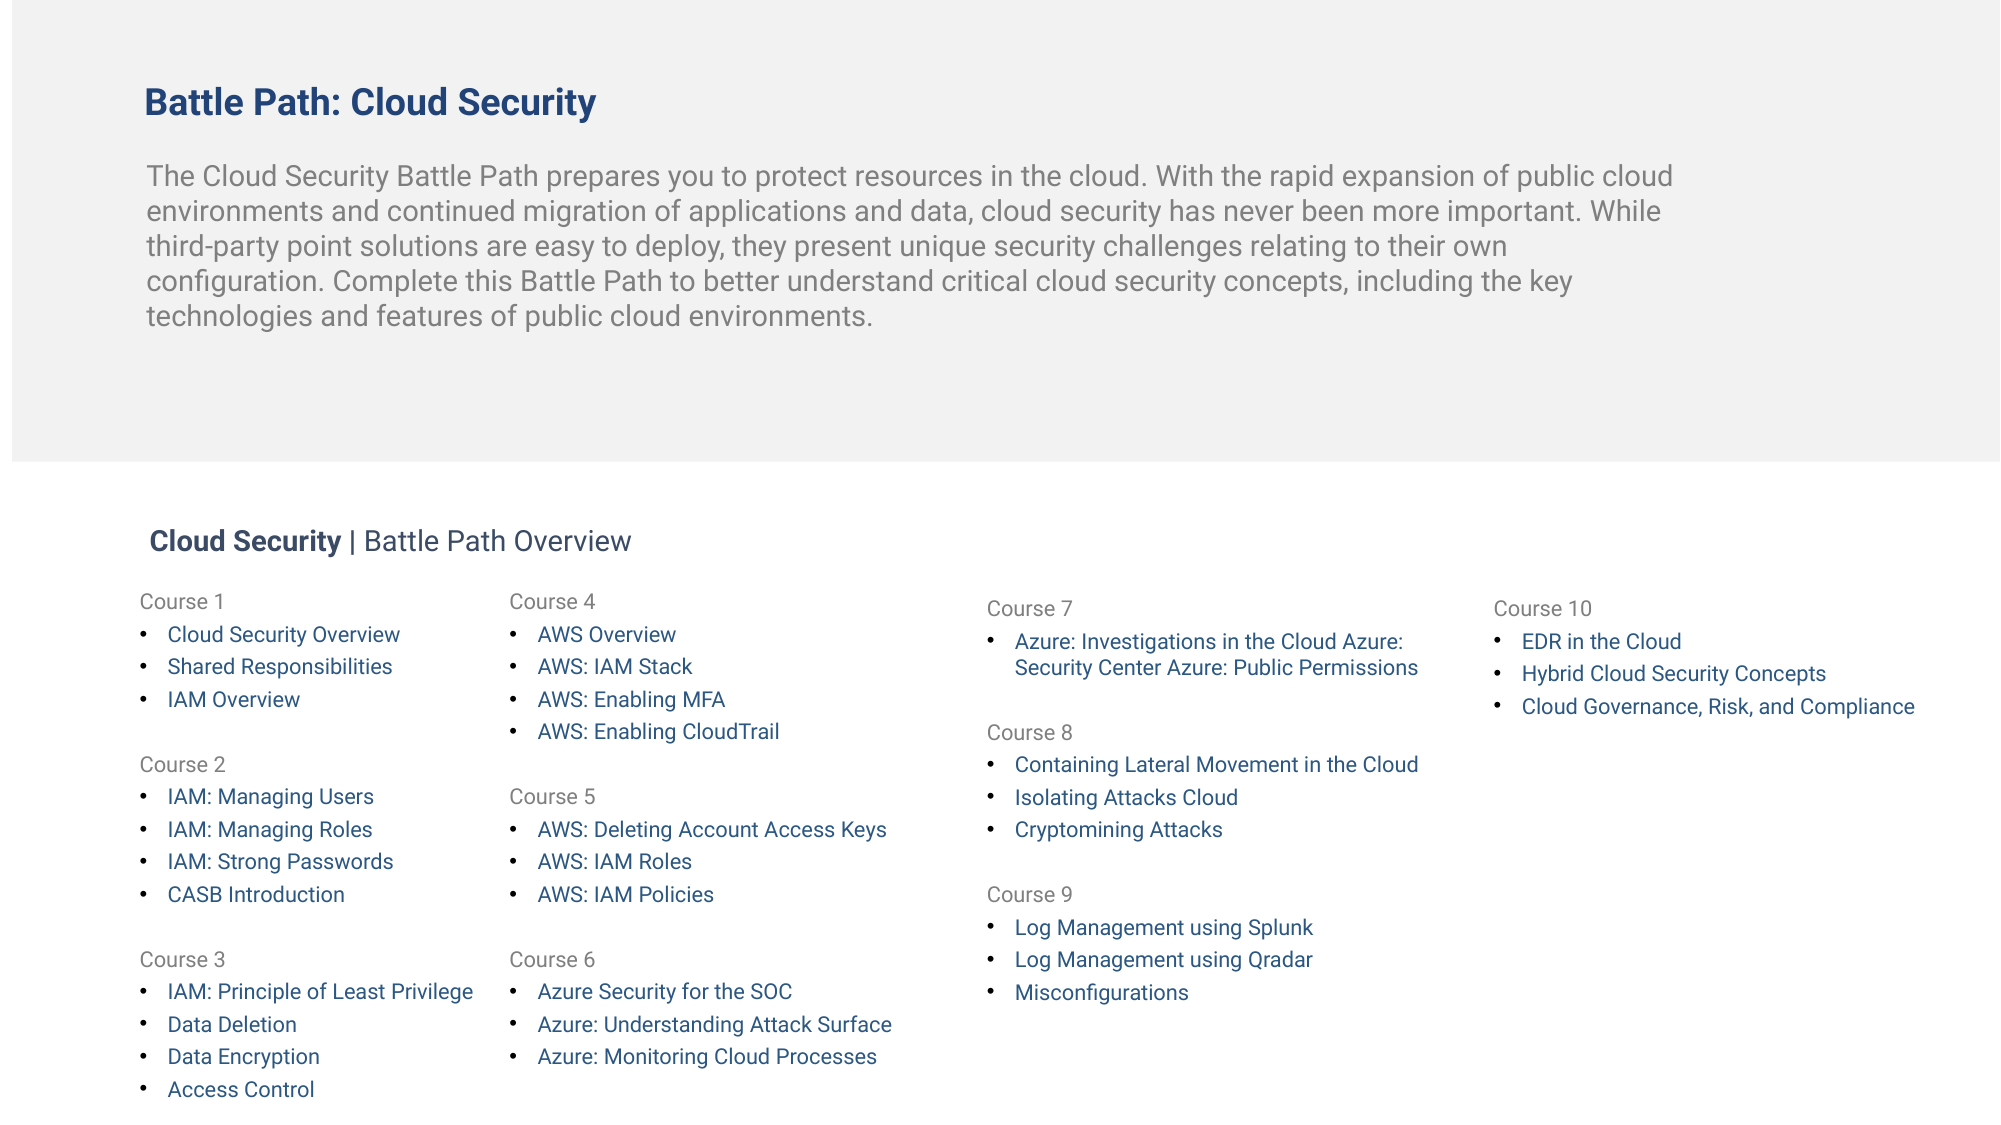

Battle Path: Cloud Security
The Cloud Security Battle Path prepares you to protect resources in the cloud. With the rapid expansion of public cloud environments and continued migration of applications and data, cloud security has never been more important. While third-party point solutions are easy to deploy, they present unique security challenges relating to their own configuration. Complete this Battle Path to better understand critical cloud security concepts, including the key technologies and features of public cloud environments.
Cloud Security | Battle Path Overview
Course 4
AWS Overview
AWS: IAM Stack
AWS: Enabling MFA
AWS: Enabling CloudTrail

Course 5
AWS: Deleting Account Access Keys
AWS: IAM Roles
AWS: IAM Policies

Course 6
Azure Security for the SOC
Azure: Understanding Attack Surface
Azure: Monitoring Cloud Processes
Course 1
Cloud Security Overview
Shared Responsibilities
IAM Overview

Course 2
IAM: Managing Users
IAM: Managing Roles
IAM: Strong Passwords
CASB Introduction

Course 3
IAM: Principle of Least Privilege
Data Deletion
Data Encryption
Access Control
Course 7
Azure: Investigations in the Cloud Azure: Security Center Azure: Public Permissions

Course 8
Containing Lateral Movement in the Cloud
Isolating Attacks Cloud
Cryptomining Attacks

Course 9
Log Management using Splunk
Log Management using Qradar
Misconfigurations
Course 10
EDR in the Cloud
Hybrid Cloud Security Concepts
Cloud Governance, Risk, and Compliance